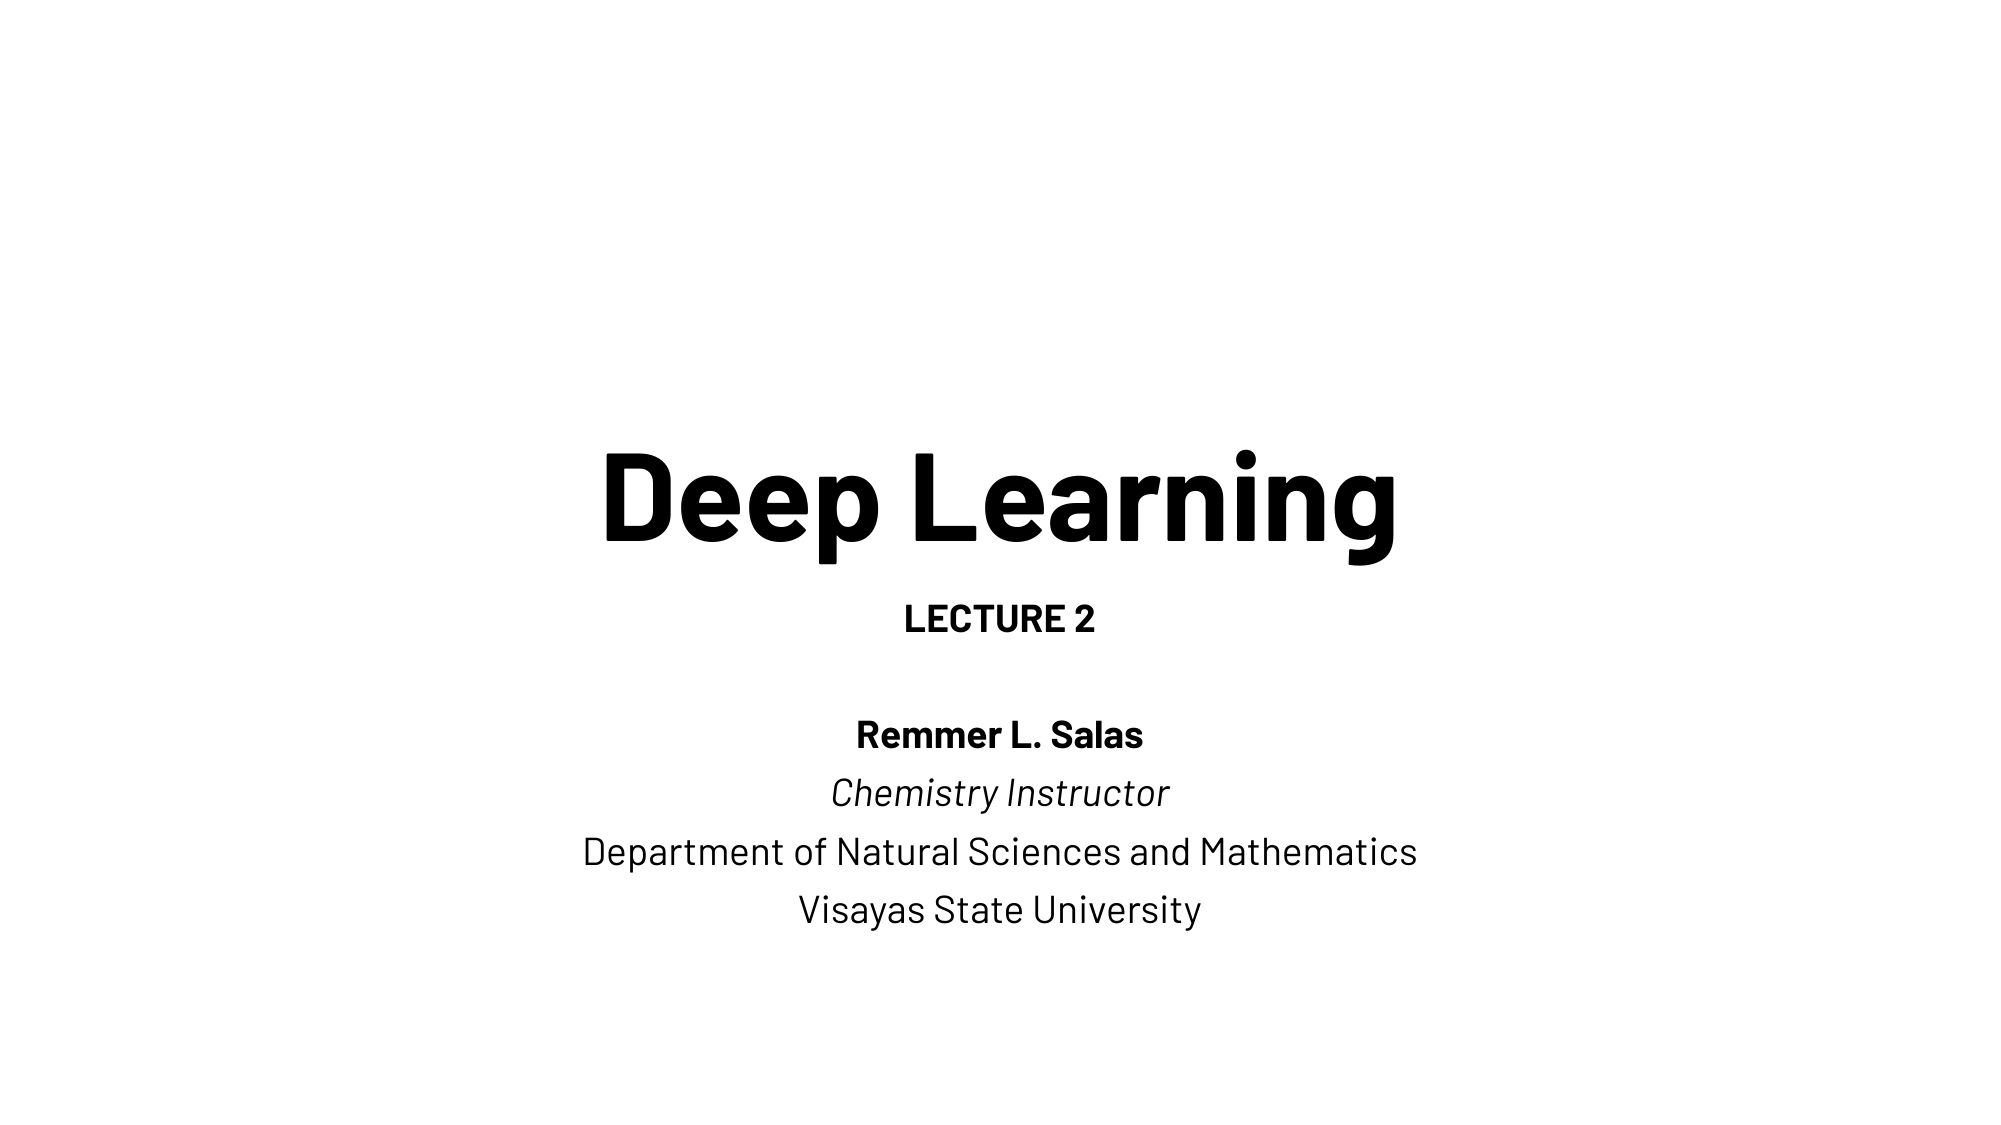

# Deep Learning
LECTURE 2

Remmer L. Salas
Chemistry Instructor
Department of Natural Sciences and Mathematics
Visayas State University